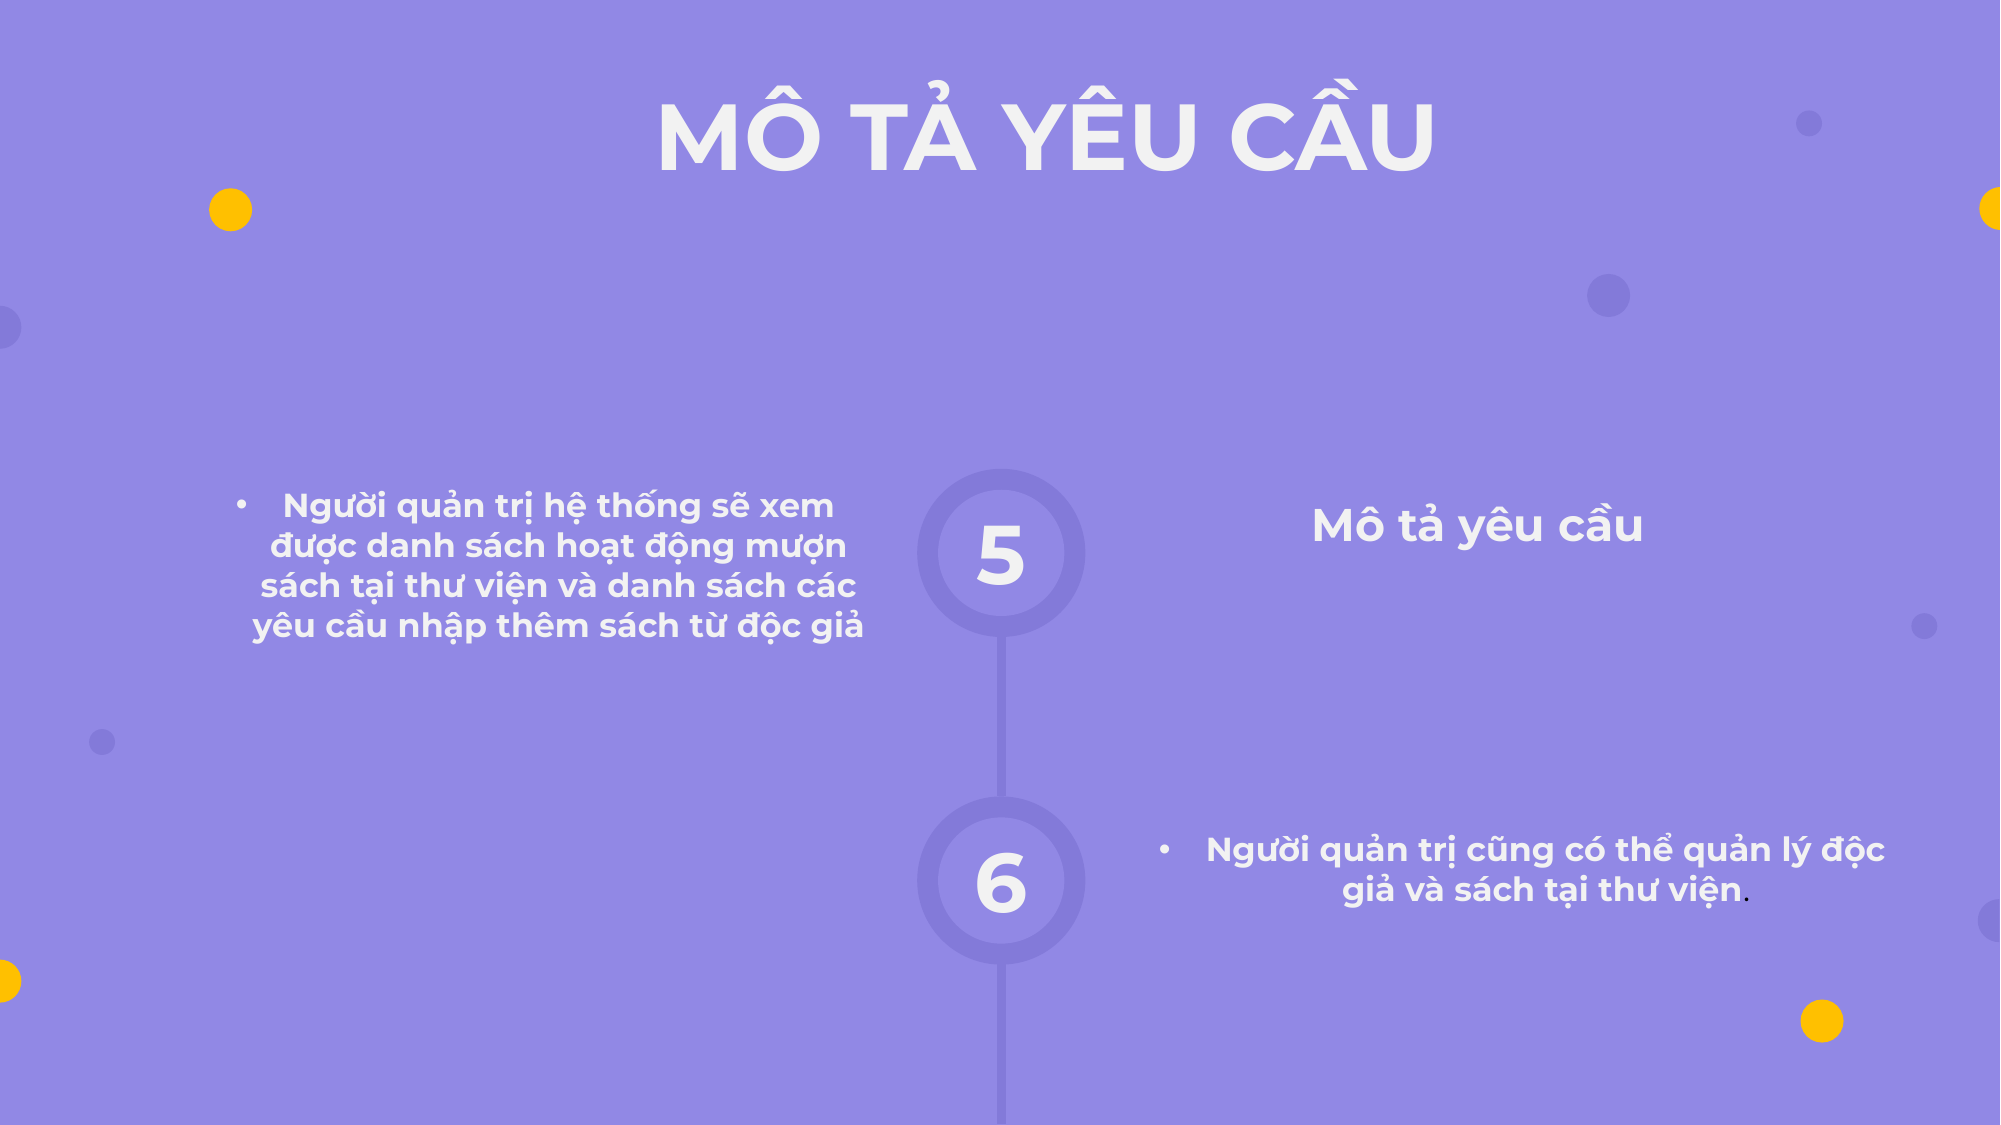

MÔ TẢ YÊU CẦU

Người quản trị hệ thống sẽ xem được danh sách hoạt động mượn sách tại thư viện và danh sách các yêu cầu nhập thêm sách từ độc giả
Mô tả yêu cầu

5

6
Người quản trị cũng có thể quản lý độc giả và sách tại thư viện.